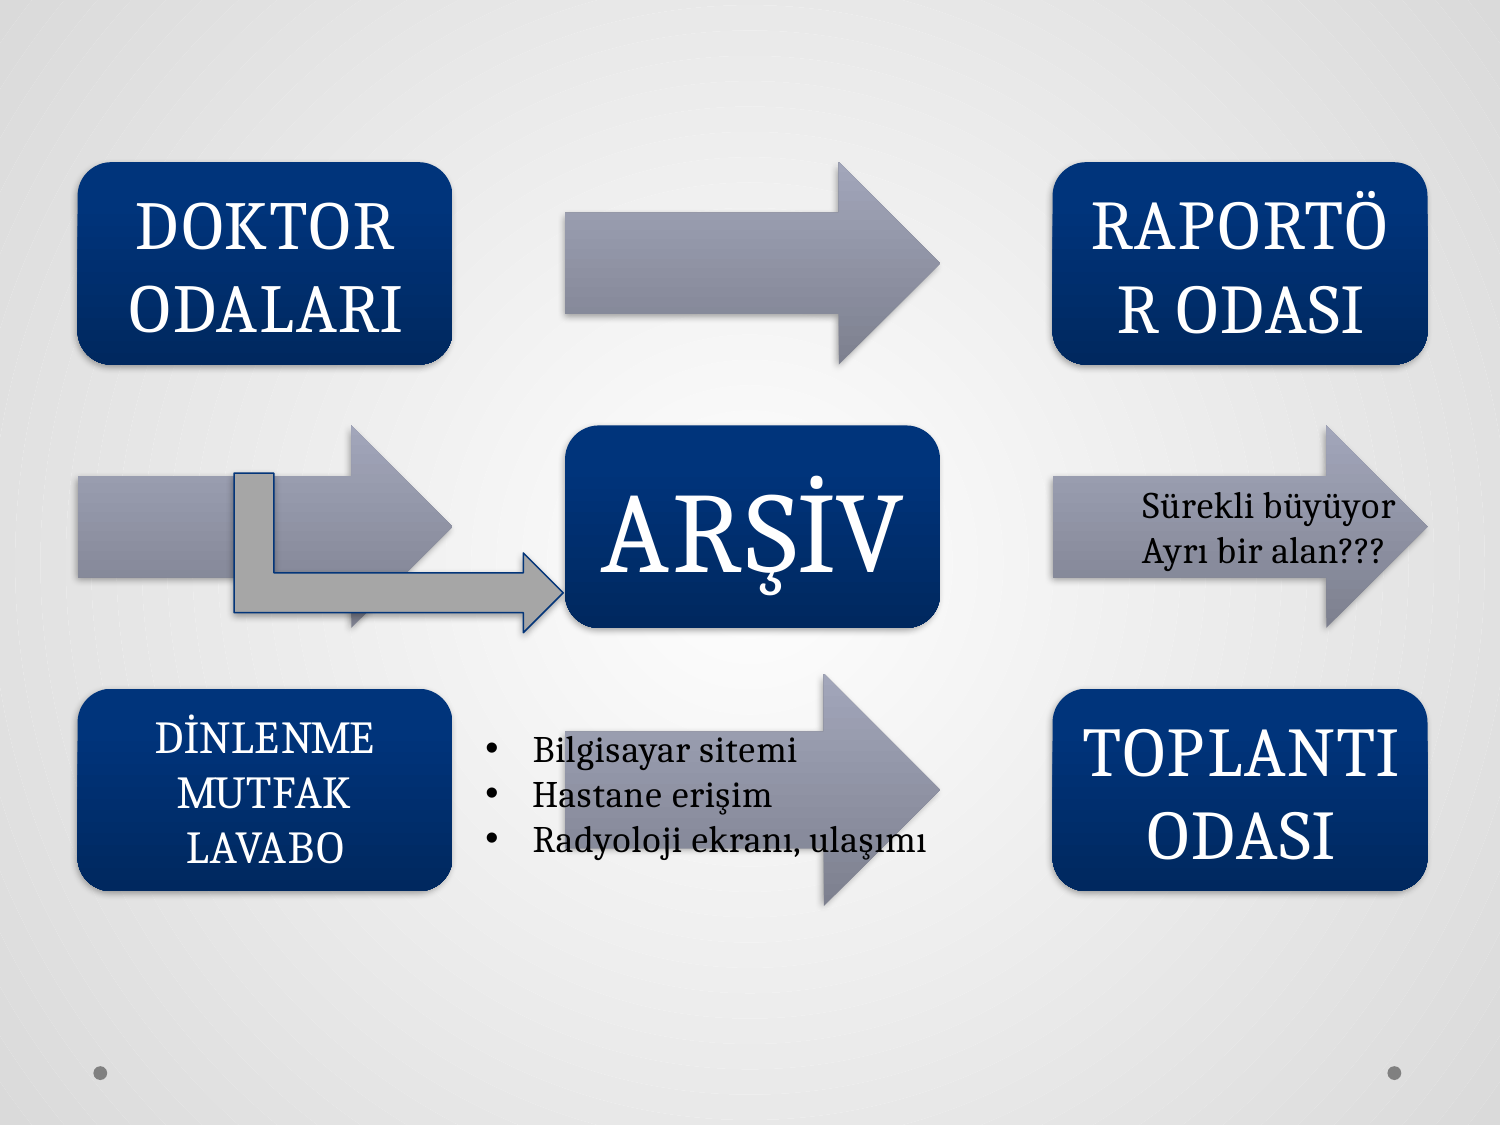

DOKTOR ODALARI
RAPORTÖR ODASI
ARŞİV
DİNLENME
MUTFAK
LAVABO
TOPLANTI ODASI

Sürekli büyüyor
Ayrı bir alan???

Bilgisayar sitemi
Hastane erişim
Radyoloji ekranı, ulaşımı